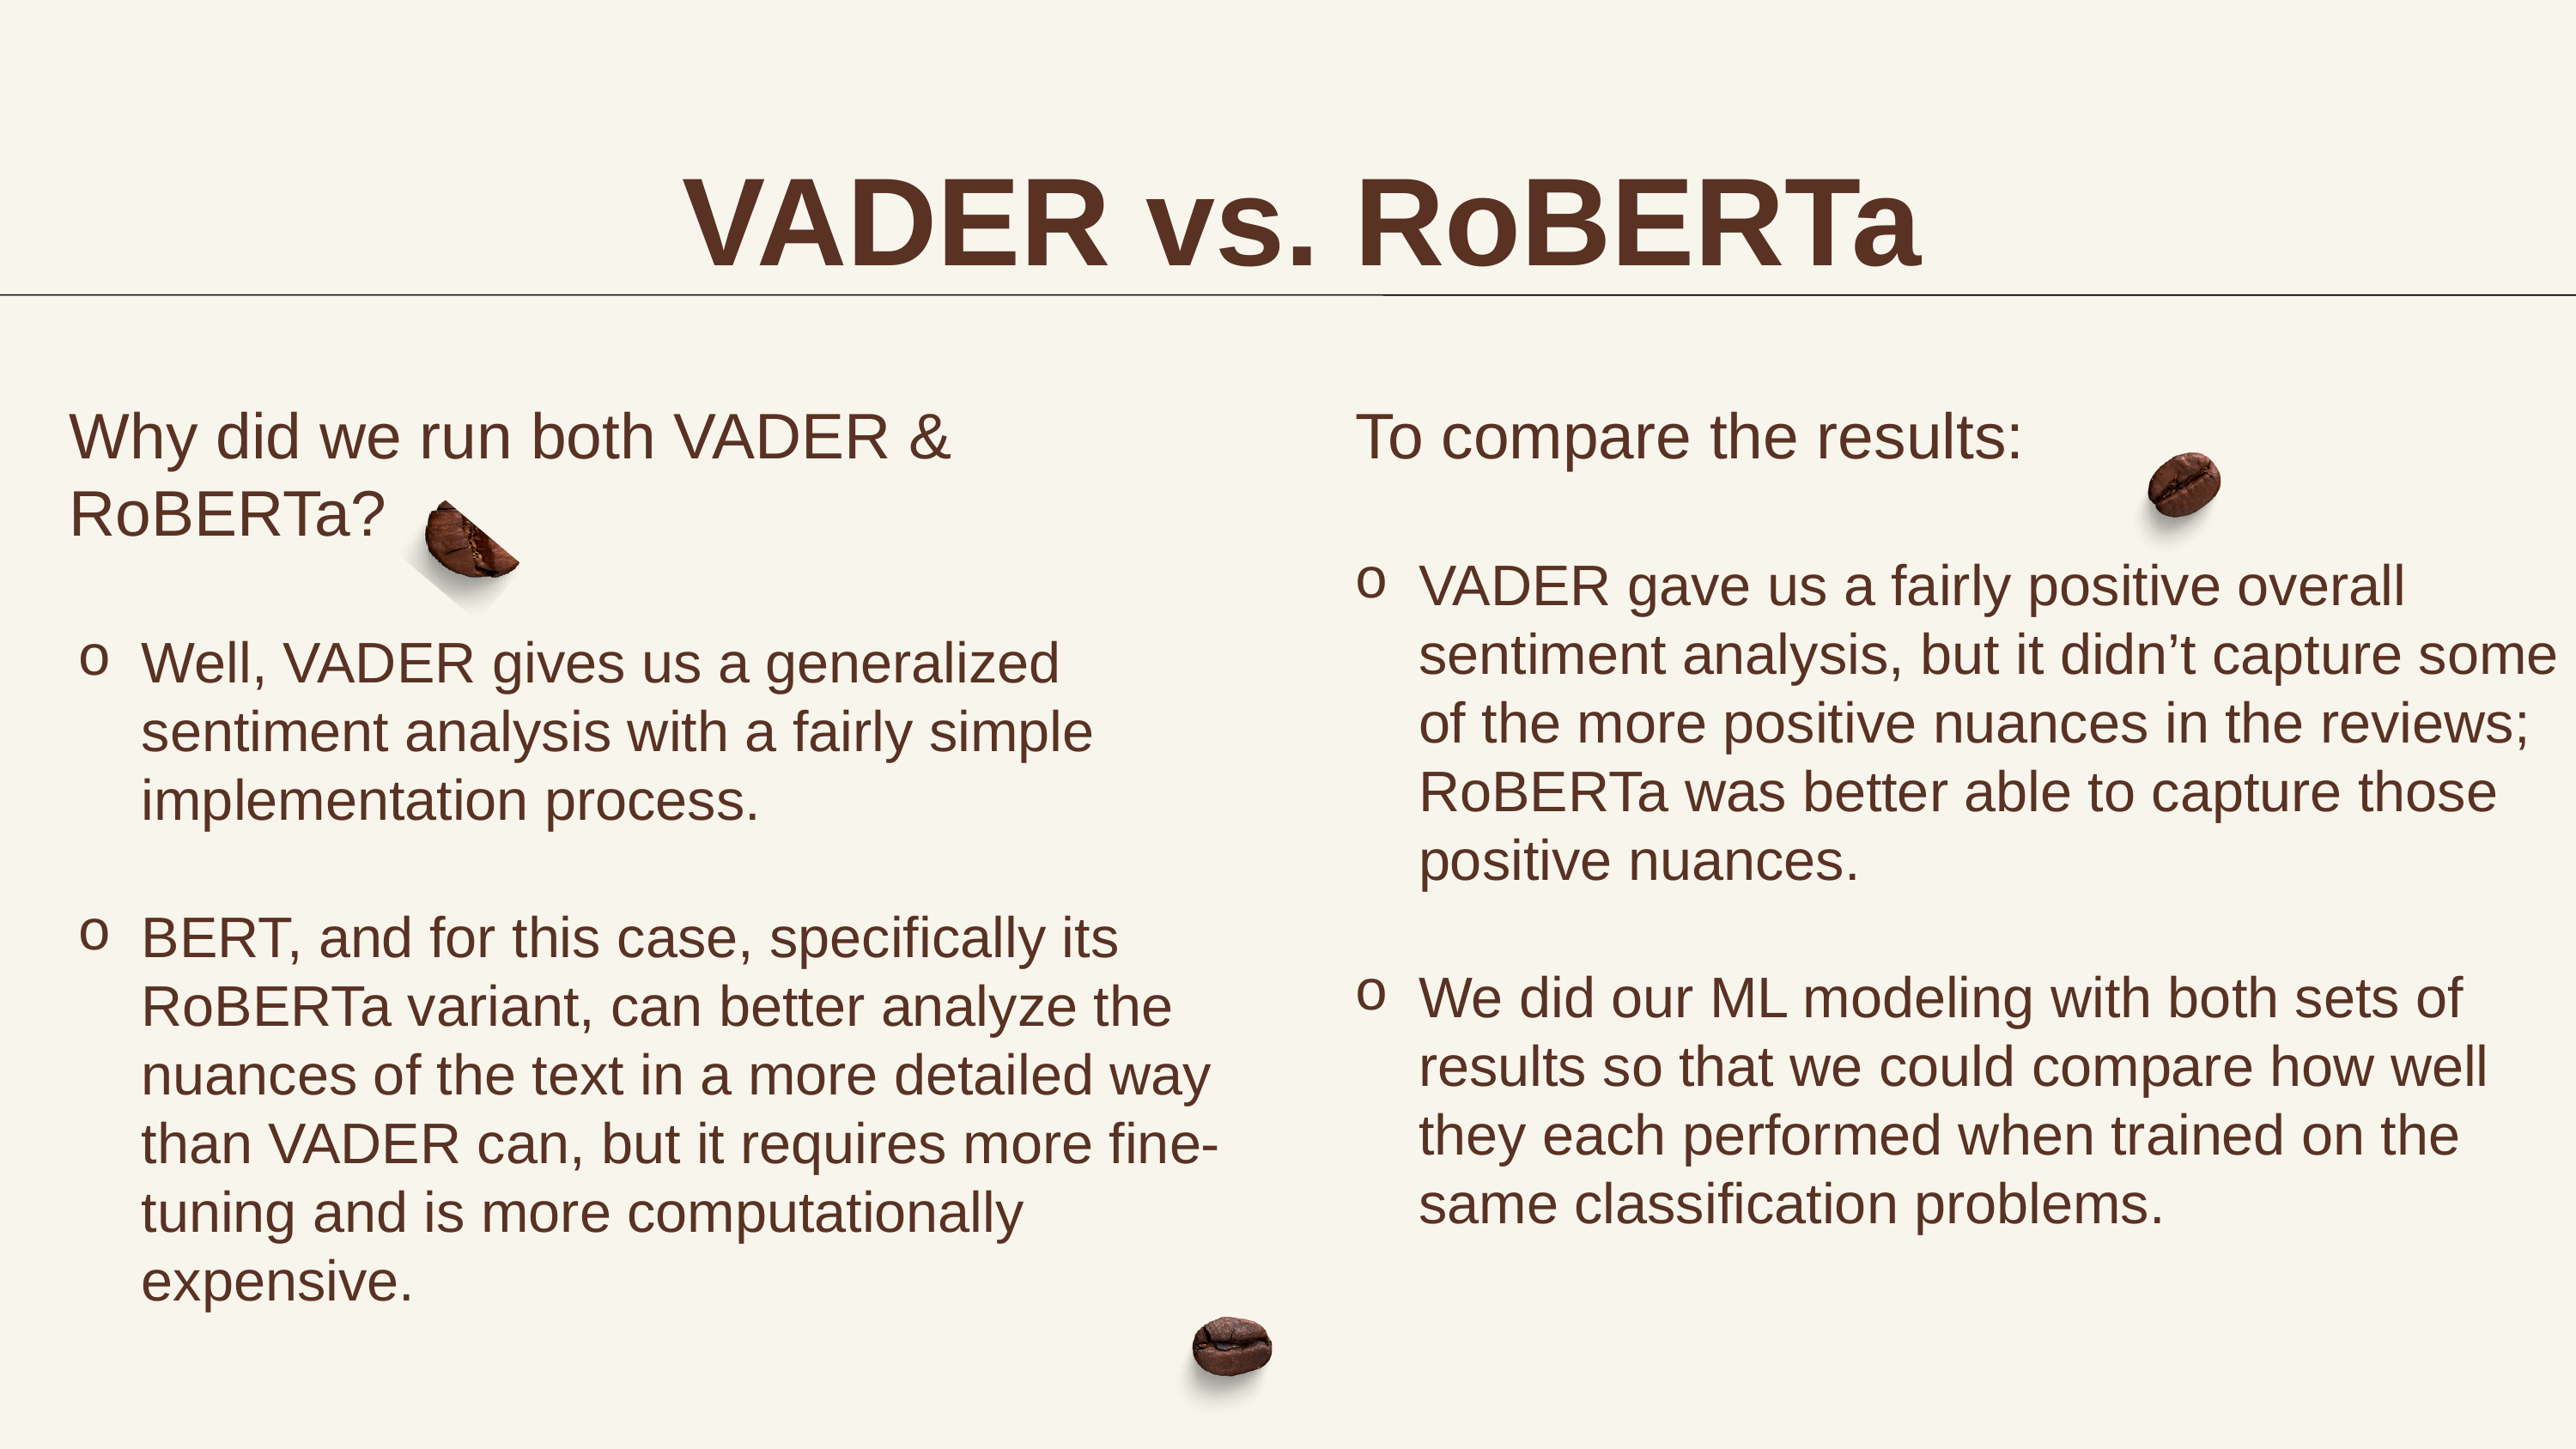

VADER vs. RoBERTa

Why did we run both VADER & RoBERTa?

Well, VADER gives us a generalized sentiment analysis with a fairly simple implementation process.

BERT, and for this case, specifically its RoBERTa variant, can better analyze the nuances of the text in a more detailed way than VADER can, but it requires more fine-tuning and is more computationally expensive.
To compare the results:

VADER gave us a fairly positive overall sentiment analysis, but it didn’t capture some of the more positive nuances in the reviews; RoBERTa was better able to capture those positive nuances.

We did our ML modeling with both sets of results so that we could compare how well they each performed when trained on the same classification problems.